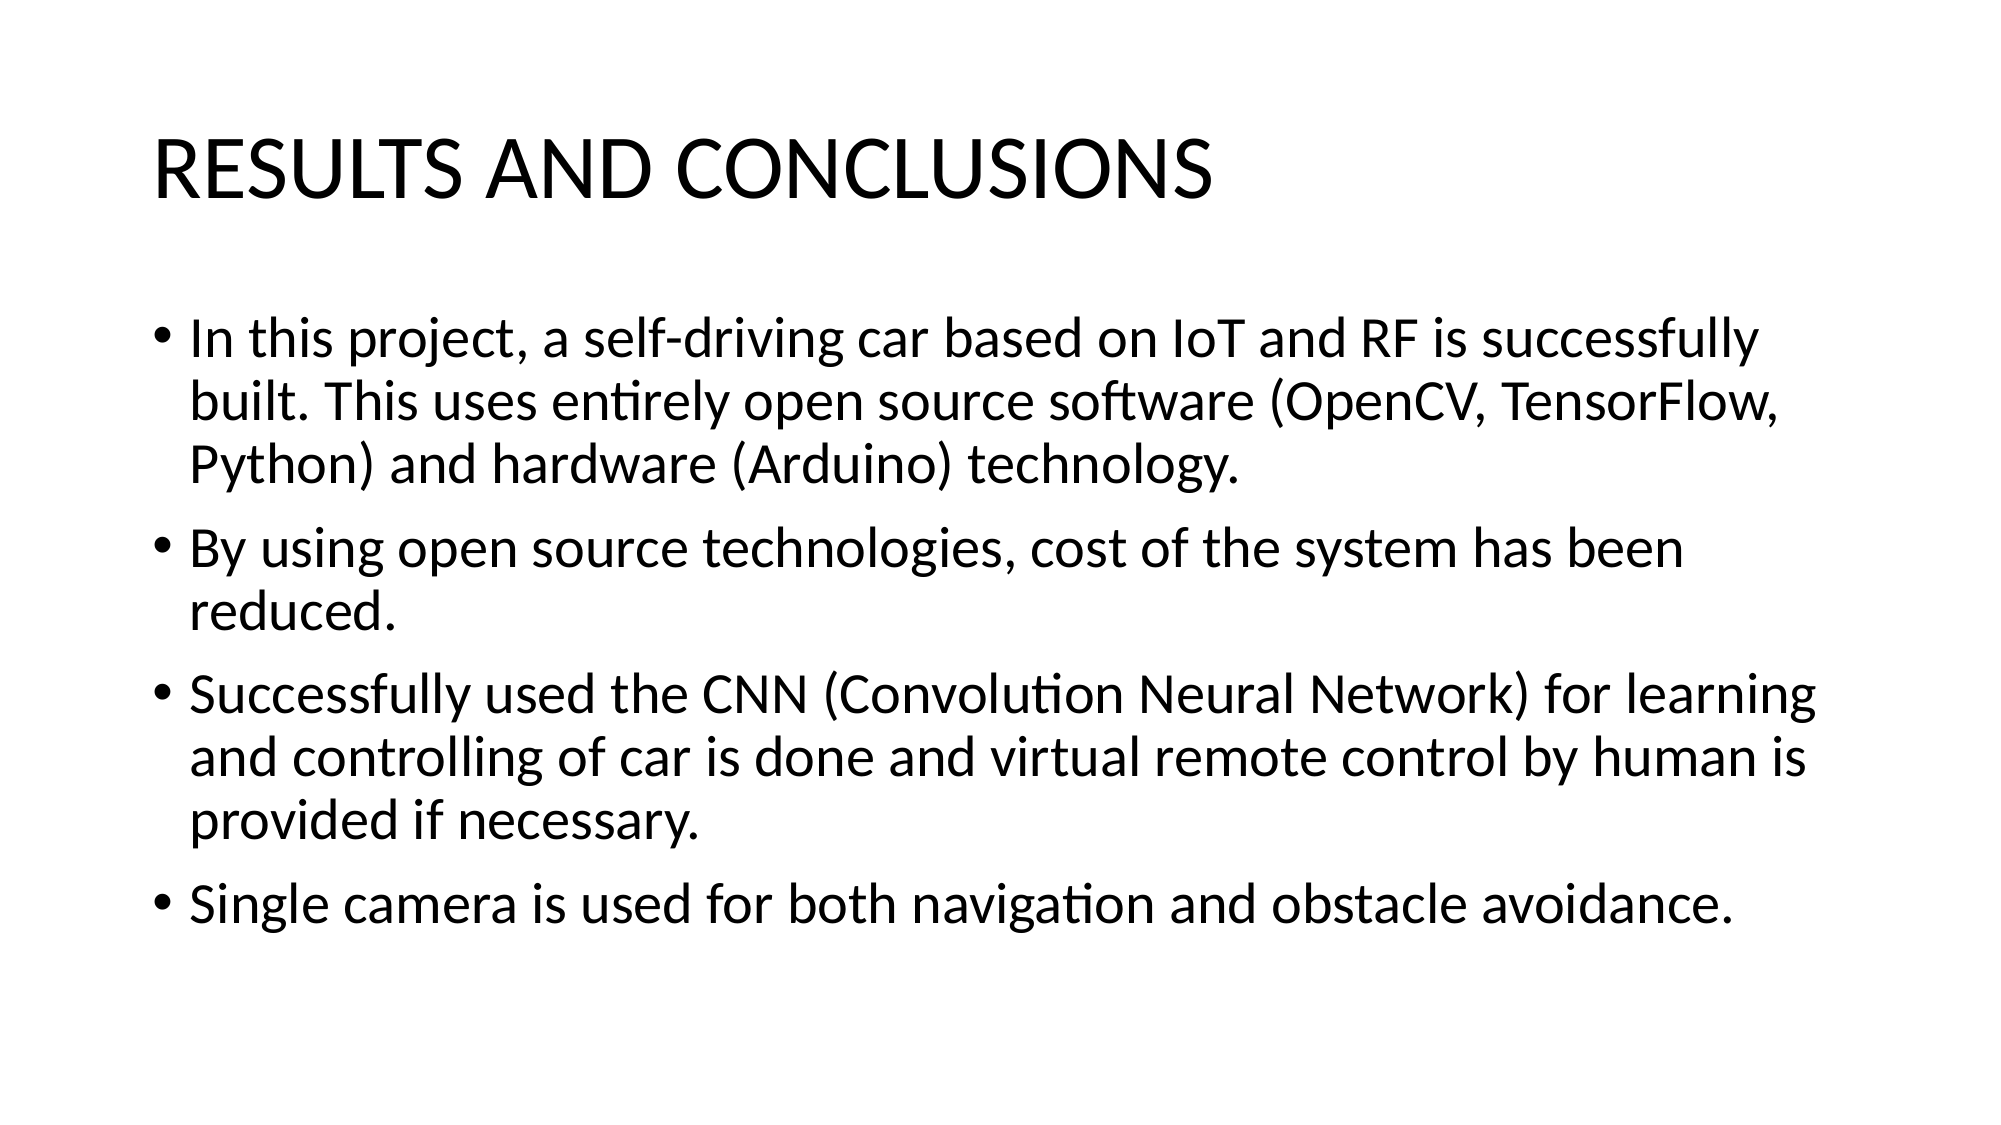

# RESULTS AND CONCLUSIONS
In this project, a self-driving car based on IoT and RF is successfully built. This uses entirely open source software (OpenCV, TensorFlow, Python) and hardware (Arduino) technology.
By using open source technologies, cost of the system has been reduced.
Successfully used the CNN (Convolution Neural Network) for learning and controlling of car is done and virtual remote control by human is provided if necessary.
Single camera is used for both navigation and obstacle avoidance.